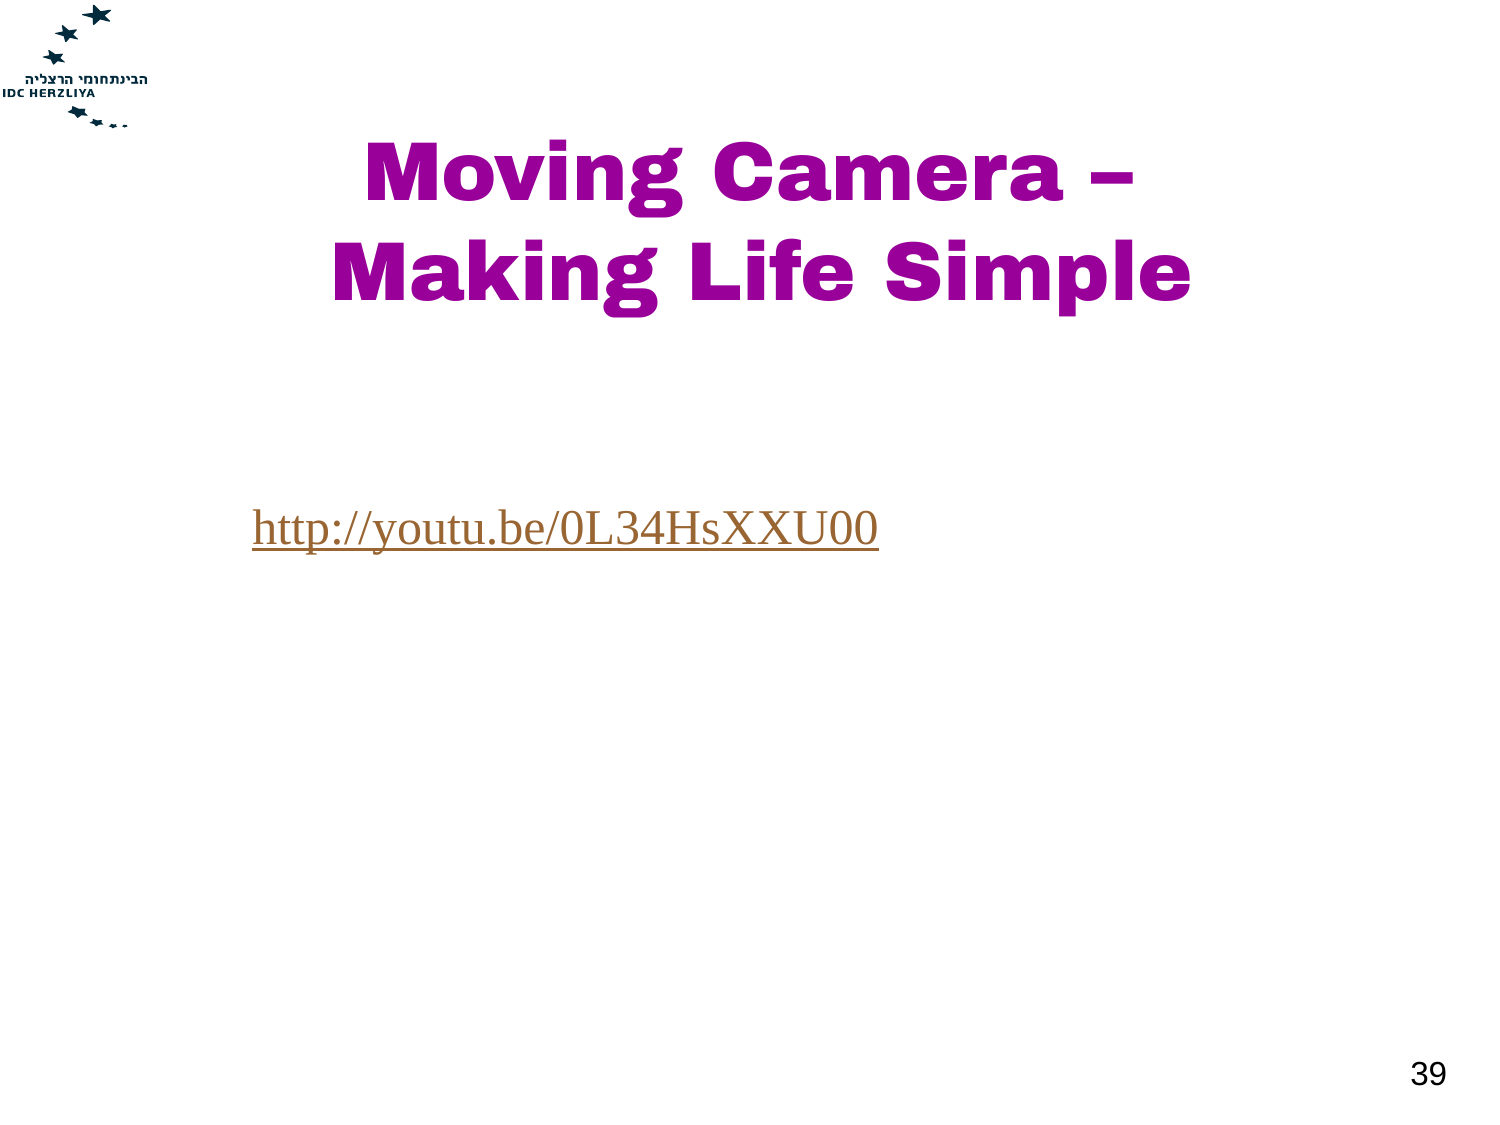

# Moving Camera – Making Life Simple
http://youtu.be/0L34HsXXU00
39